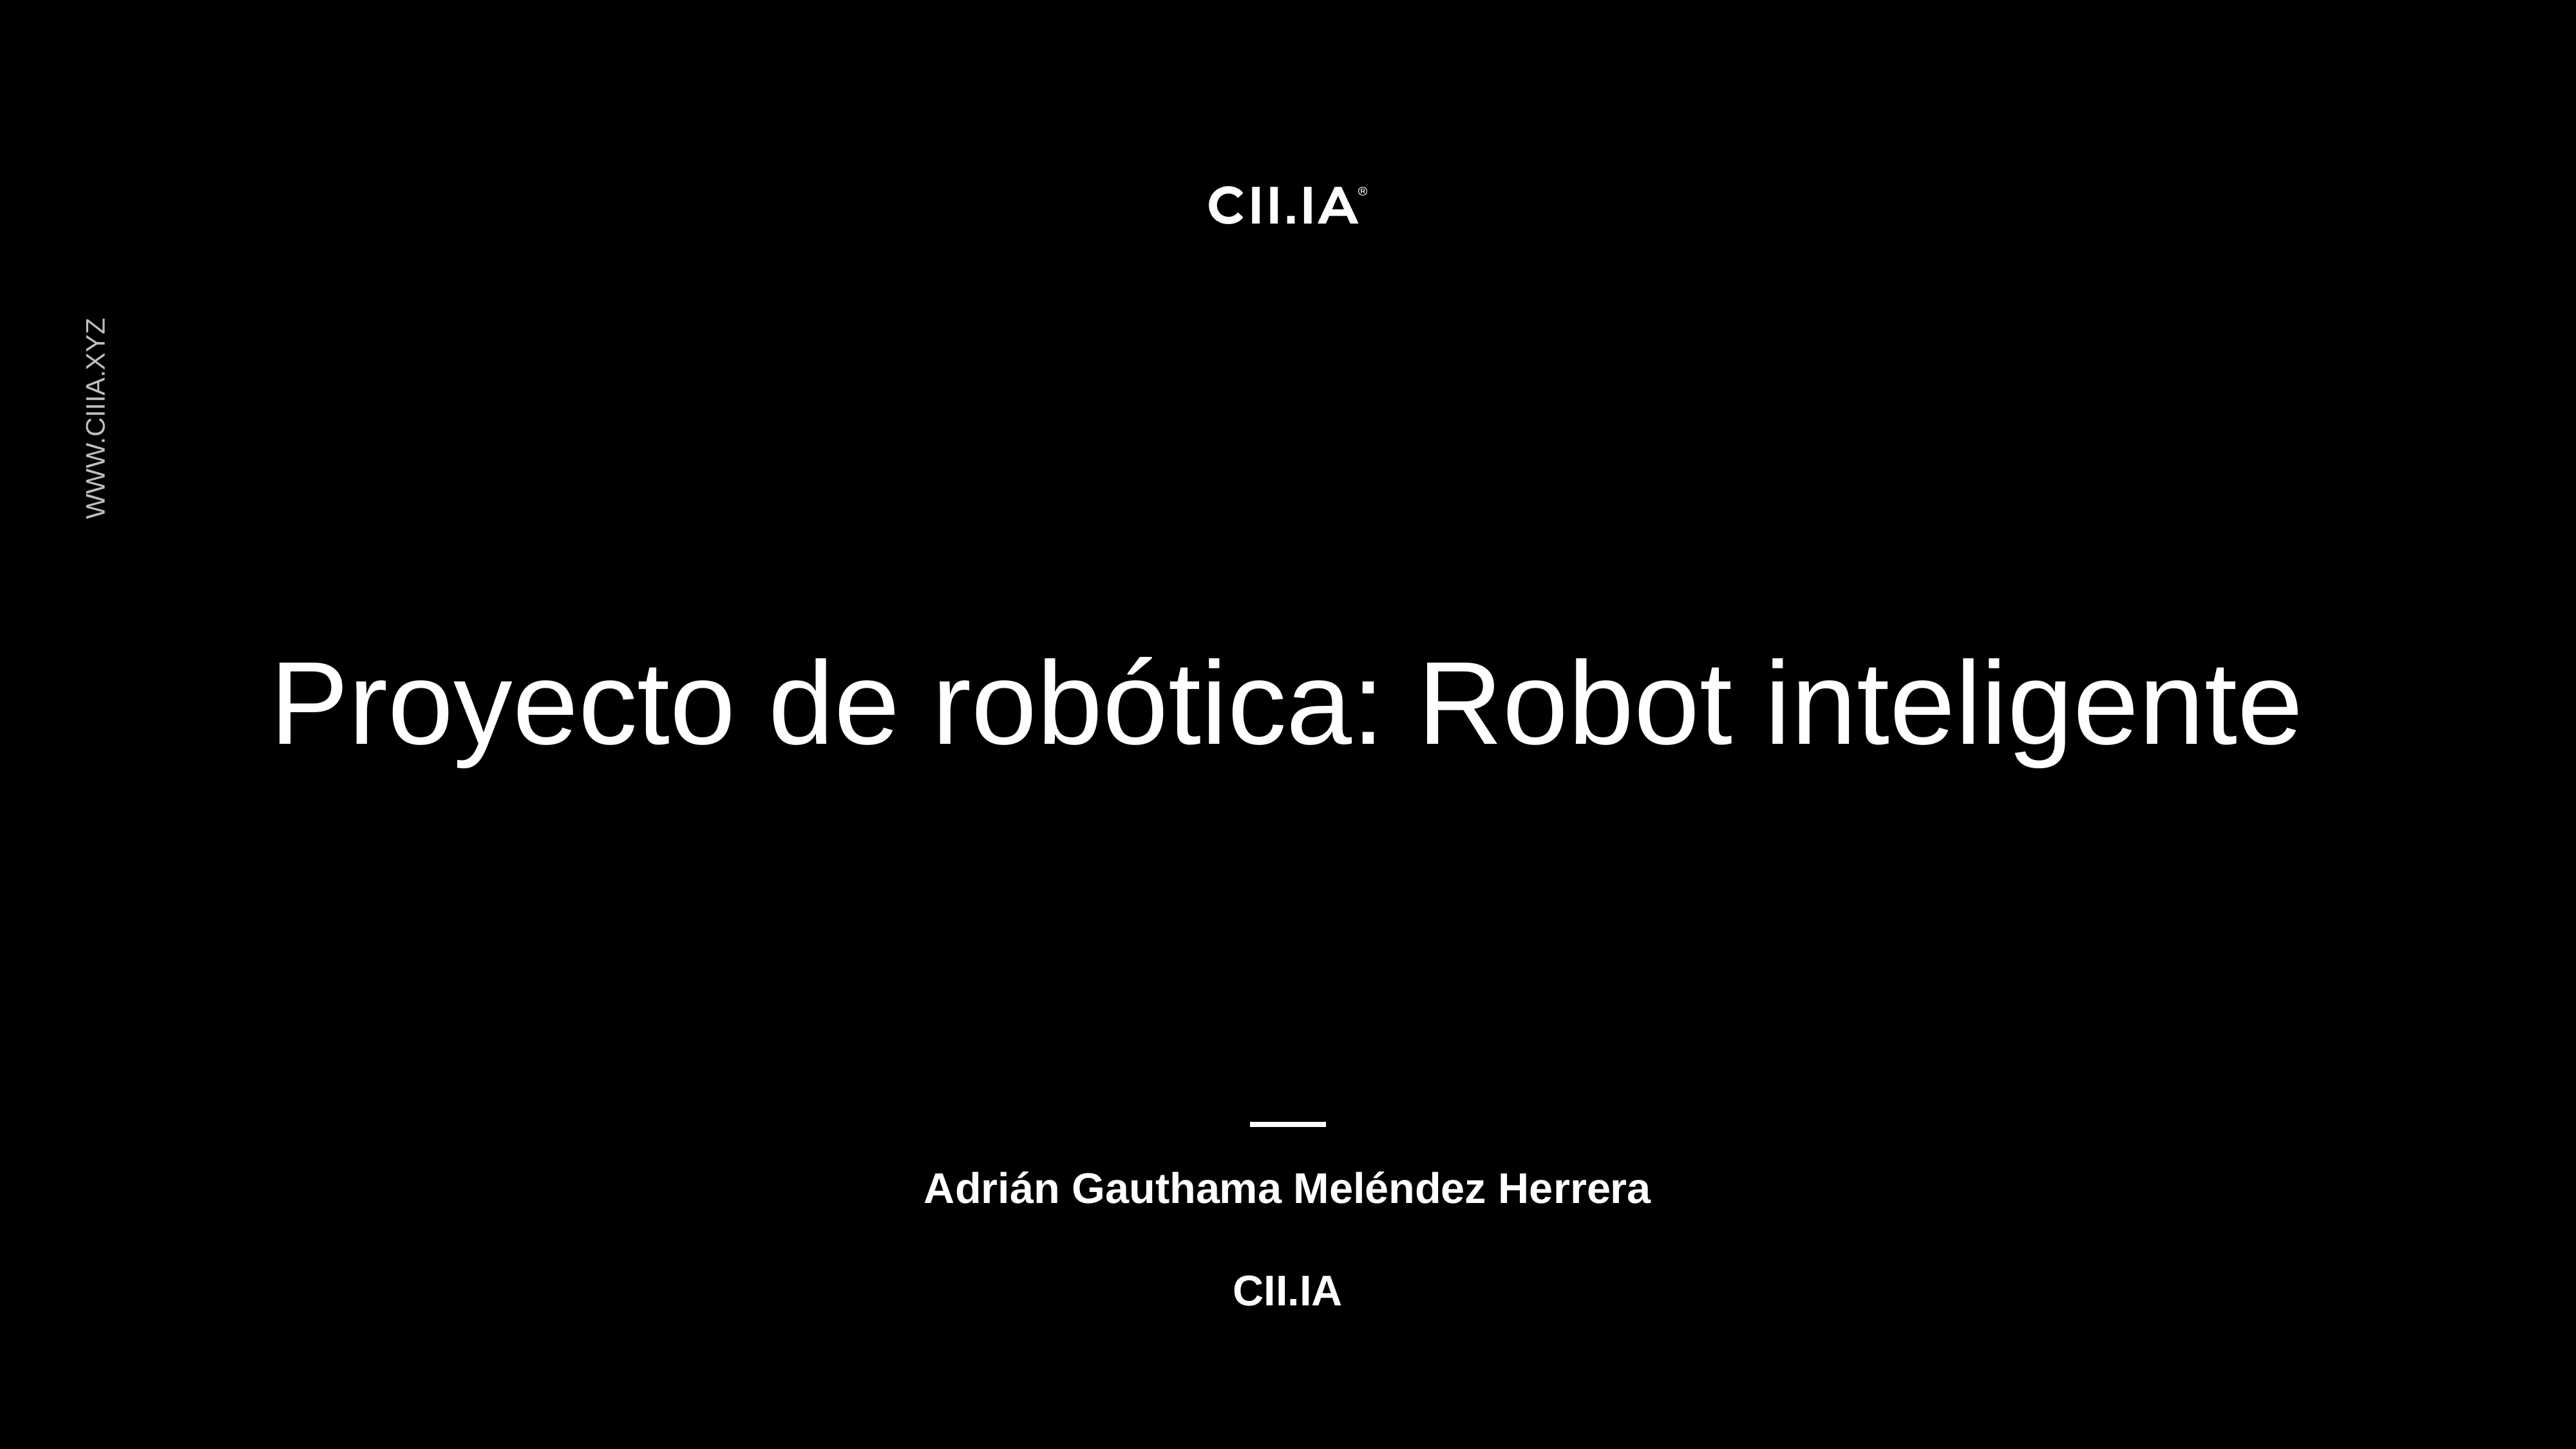

Proyecto de robótica: Robot inteligente
Adrián Gauthama Meléndez Herrera

CII.IA